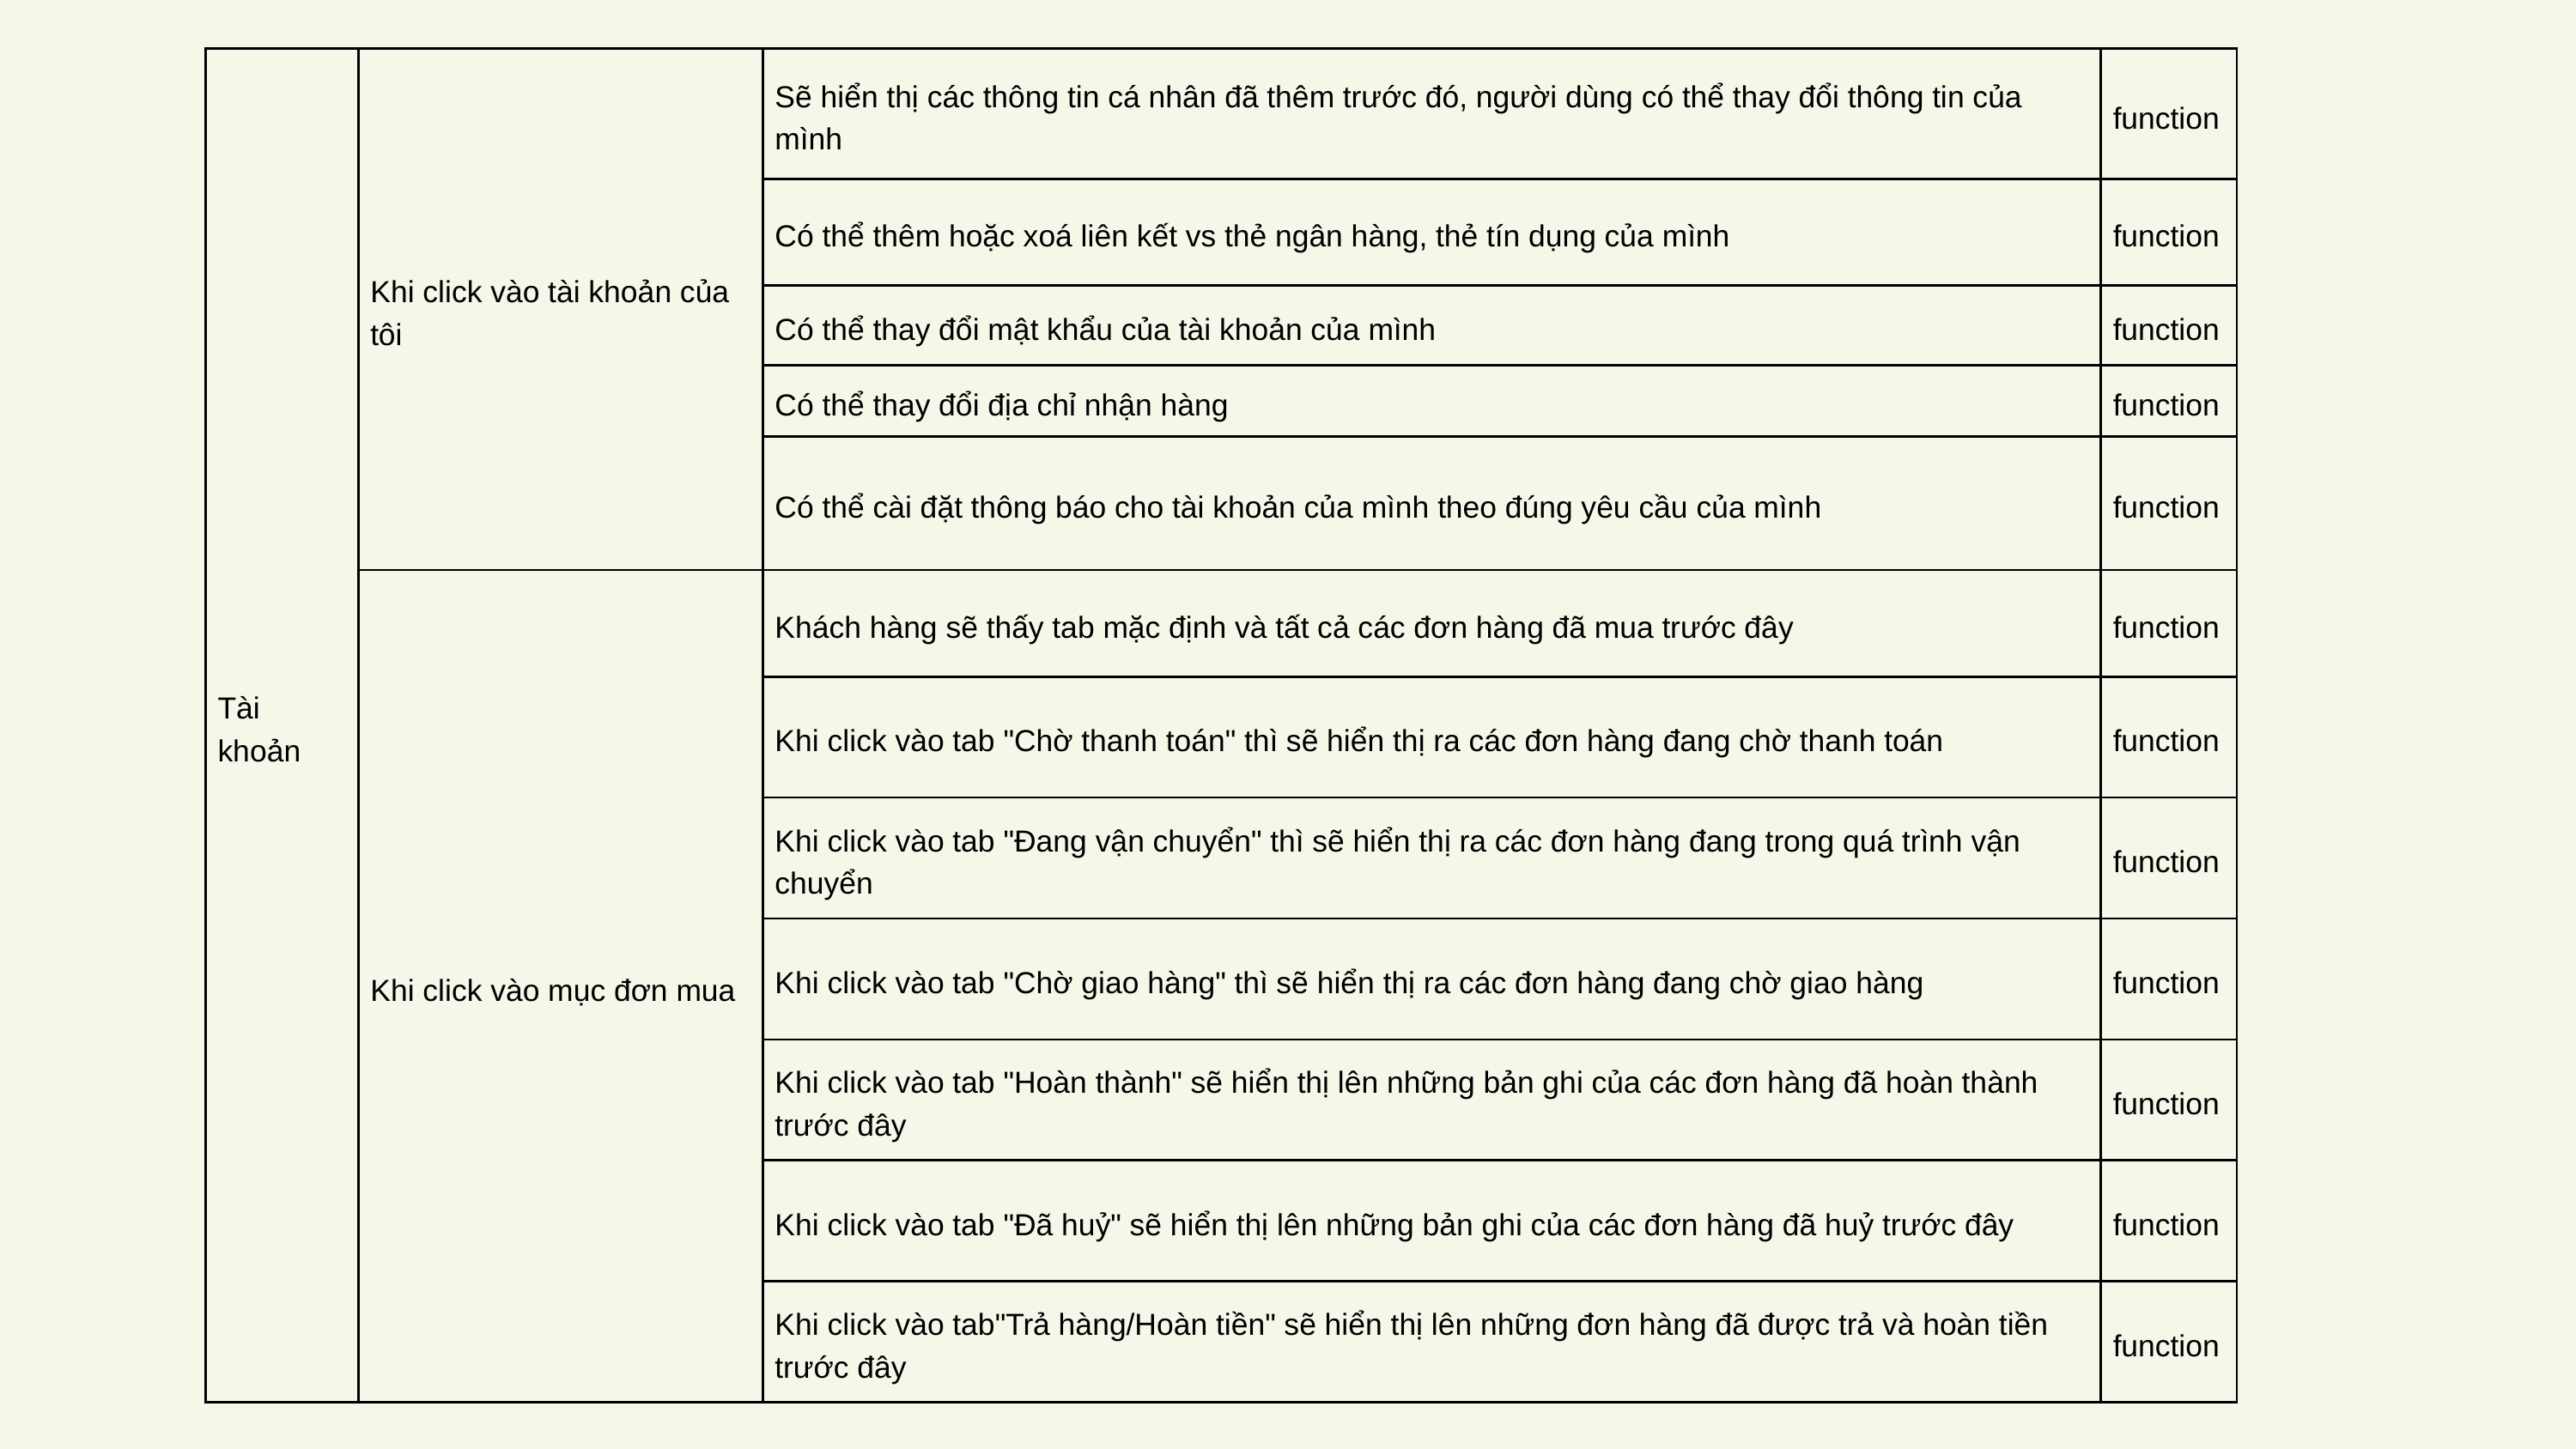

| Tài khoản | Khi click vào tài khoản của tôi | Sẽ hiển thị các thông tin cá nhân đã thêm trước đó, người dùng có thể thay đổi thông tin của mình | function |
| --- | --- | --- | --- |
| Tài khoản | Khi click vào tài khoản của tôi | Có thể thêm hoặc xoá liên kết vs thẻ ngân hàng, thẻ tín dụng của mình | function |
| Tài khoản | Khi click vào tài khoản của tôi | Có thể thay đổi mật khẩu của tài khoản của mình | function |
| Tài khoản | Khi click vào tài khoản của tôi | Có thể thay đổi địa chỉ nhận hàng | function |
| Tài khoản | Khi click vào tài khoản của tôi | Có thể cài đặt thông báo cho tài khoản của mình theo đúng yêu cầu của mình | function |
| Tài khoản | Khi click vào mục đơn mua | Khách hàng sẽ thấy tab mặc định và tất cả các đơn hàng đã mua trước đây | function |
| Tài khoản | Khi click vào mục đơn mua | Khi click vào tab "Chờ thanh toán" thì sẽ hiển thị ra các đơn hàng đang chờ thanh toán | function |
| Tài khoản | Khi click vào mục đơn mua | Khi click vào tab "Đang vận chuyển" thì sẽ hiển thị ra các đơn hàng đang trong quá trình vận chuyển | function |
| Tài khoản | Khi click vào mục đơn mua | Khi click vào tab "Chờ giao hàng" thì sẽ hiển thị ra các đơn hàng đang chờ giao hàng | function |
| Tài khoản | Khi click vào mục đơn mua | Khi click vào tab "Hoàn thành" sẽ hiển thị lên những bản ghi của các đơn hàng đã hoàn thành trước đây | function |
| Tài khoản | Khi click vào mục đơn mua | Khi click vào tab "Đã huỷ" sẽ hiển thị lên những bản ghi của các đơn hàng đã huỷ trước đây | function |
| Tài khoản | Khi click vào mục đơn mua | Khi click vào tab"Trả hàng/Hoàn tiền" sẽ hiển thị lên những đơn hàng đã được trả và hoàn tiền trước đây | function |